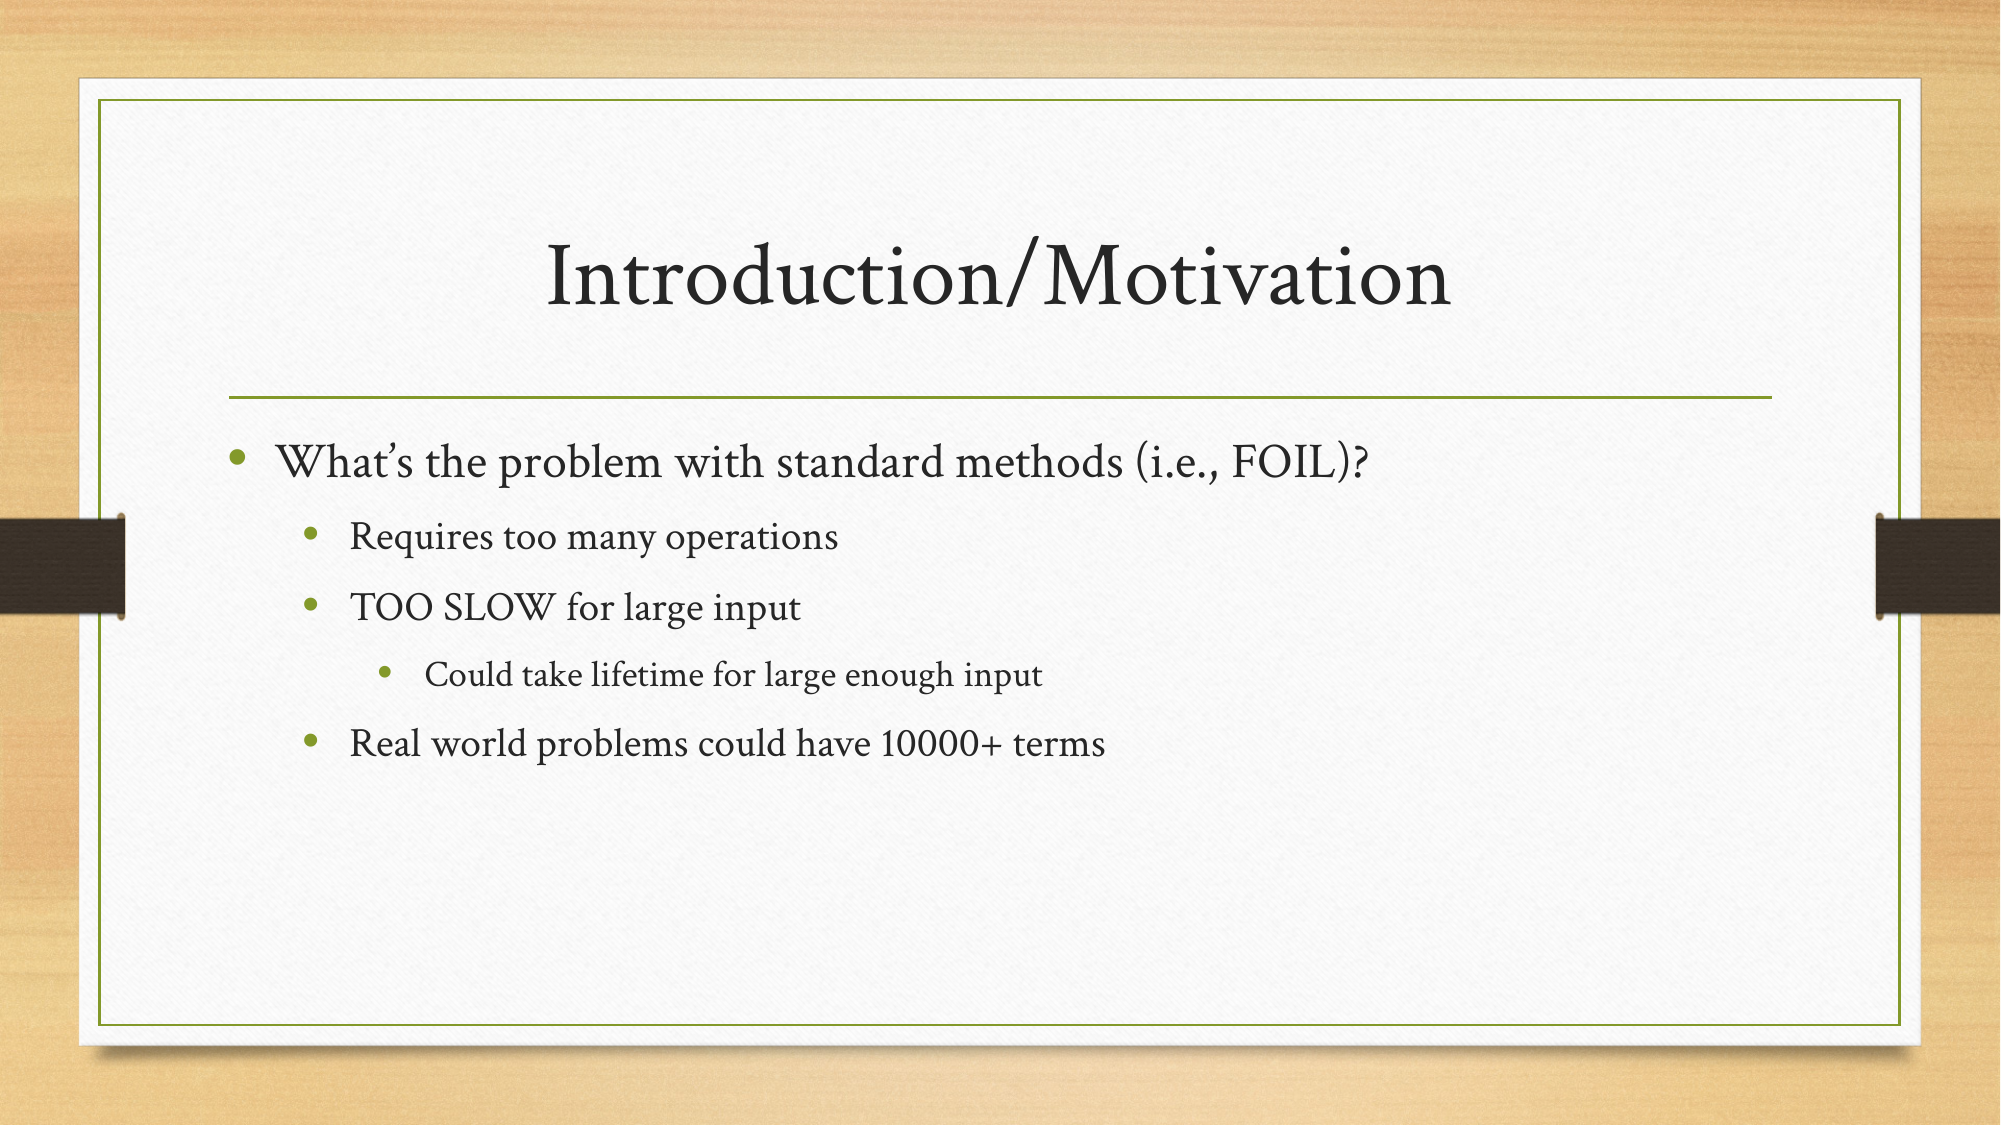

# Introduction/Motivation
What’s the problem with standard methods (i.e., FOIL)?
Requires too many operations
TOO SLOW for large input
Could take lifetime for large enough input
Real world problems could have 10000+ terms